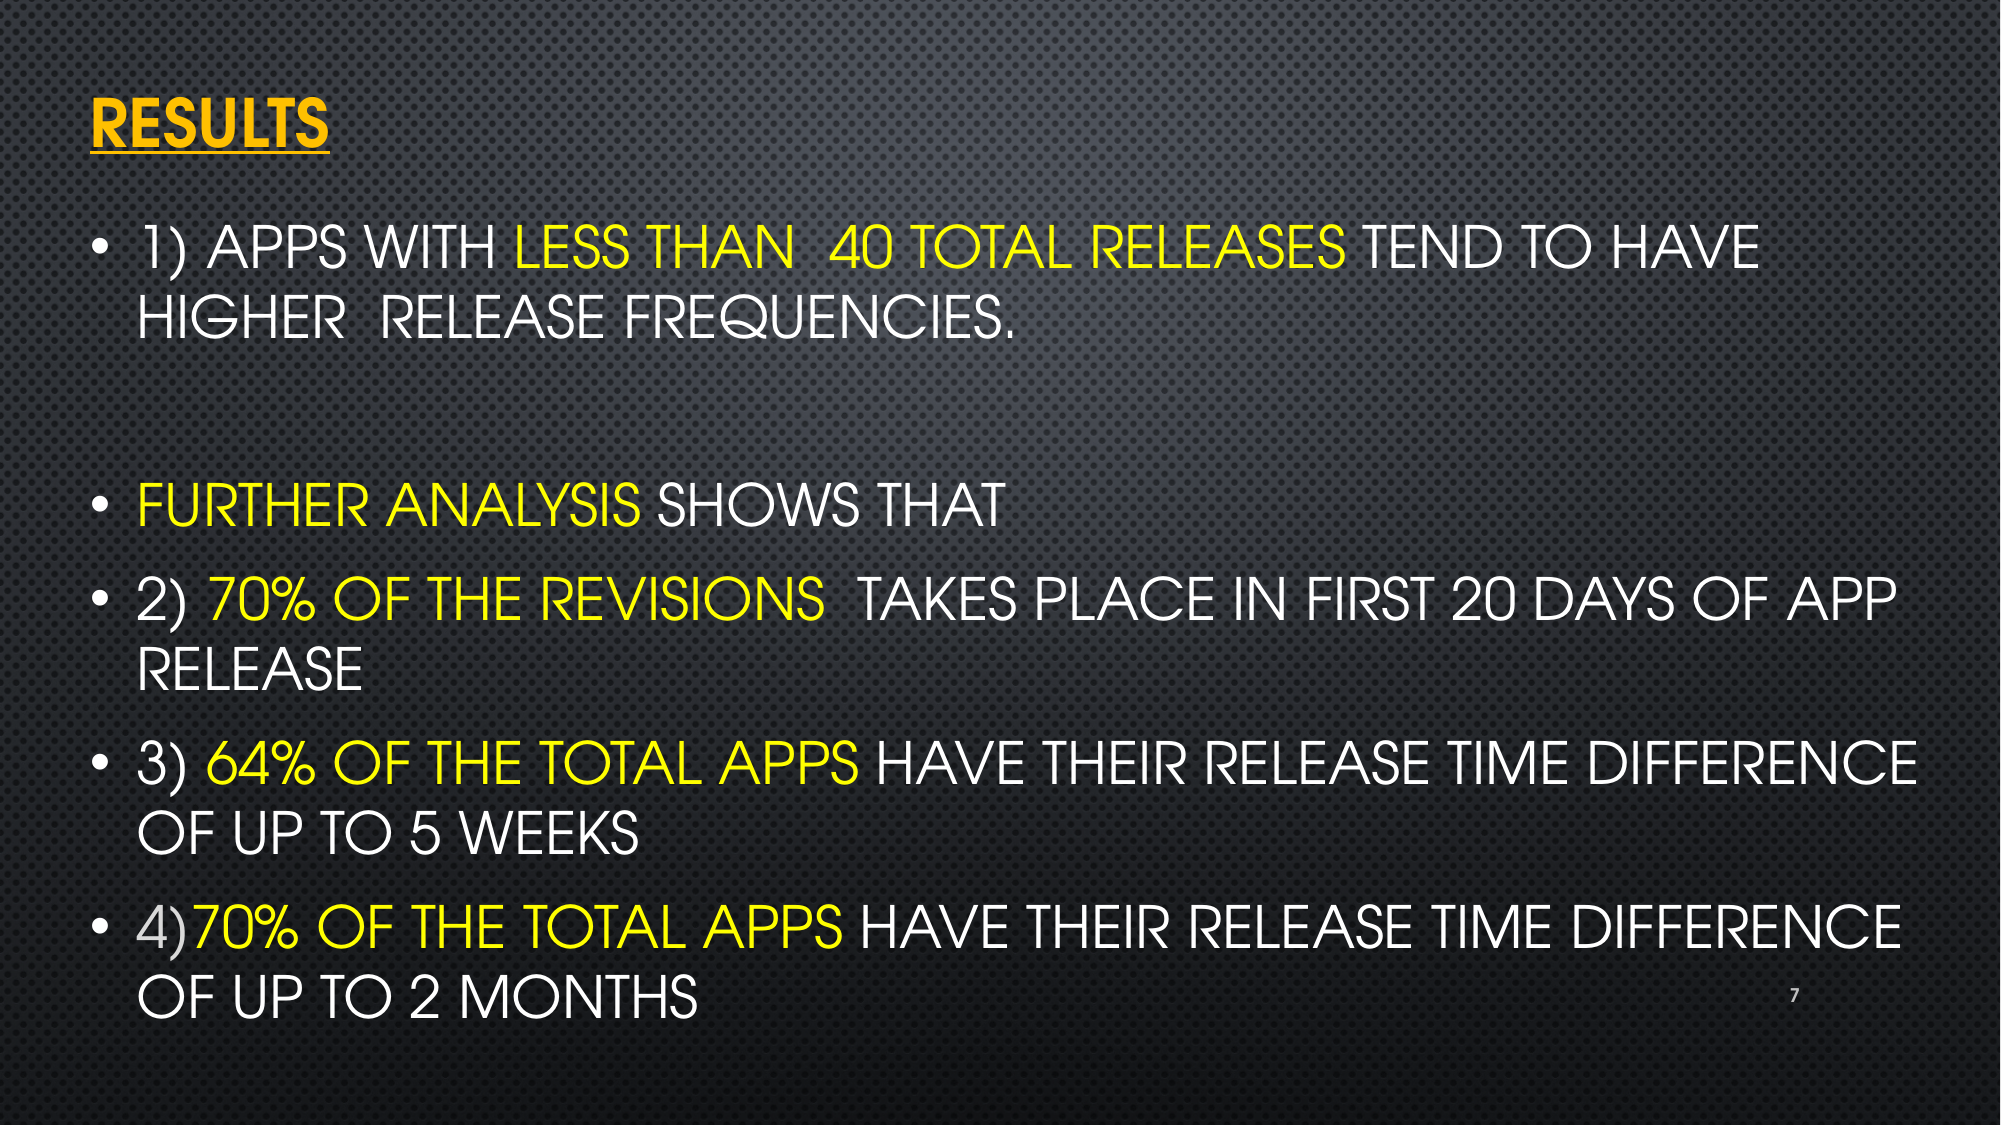

# RESULTS
1) APPS WITH LESS THAN  40 TOTAL RELEASES TEND TO HAVE HIGHER  RELEASE FREQUENCIES.

FURTHER ANALYSIS SHOWS THAT
2) 70% of the revisions  takes place in first 20 days of app release
3) 64% of the total apps have their release time difference of up to 5 weeks
4)70% of the total apps have their release time difference of up to 2 months
7